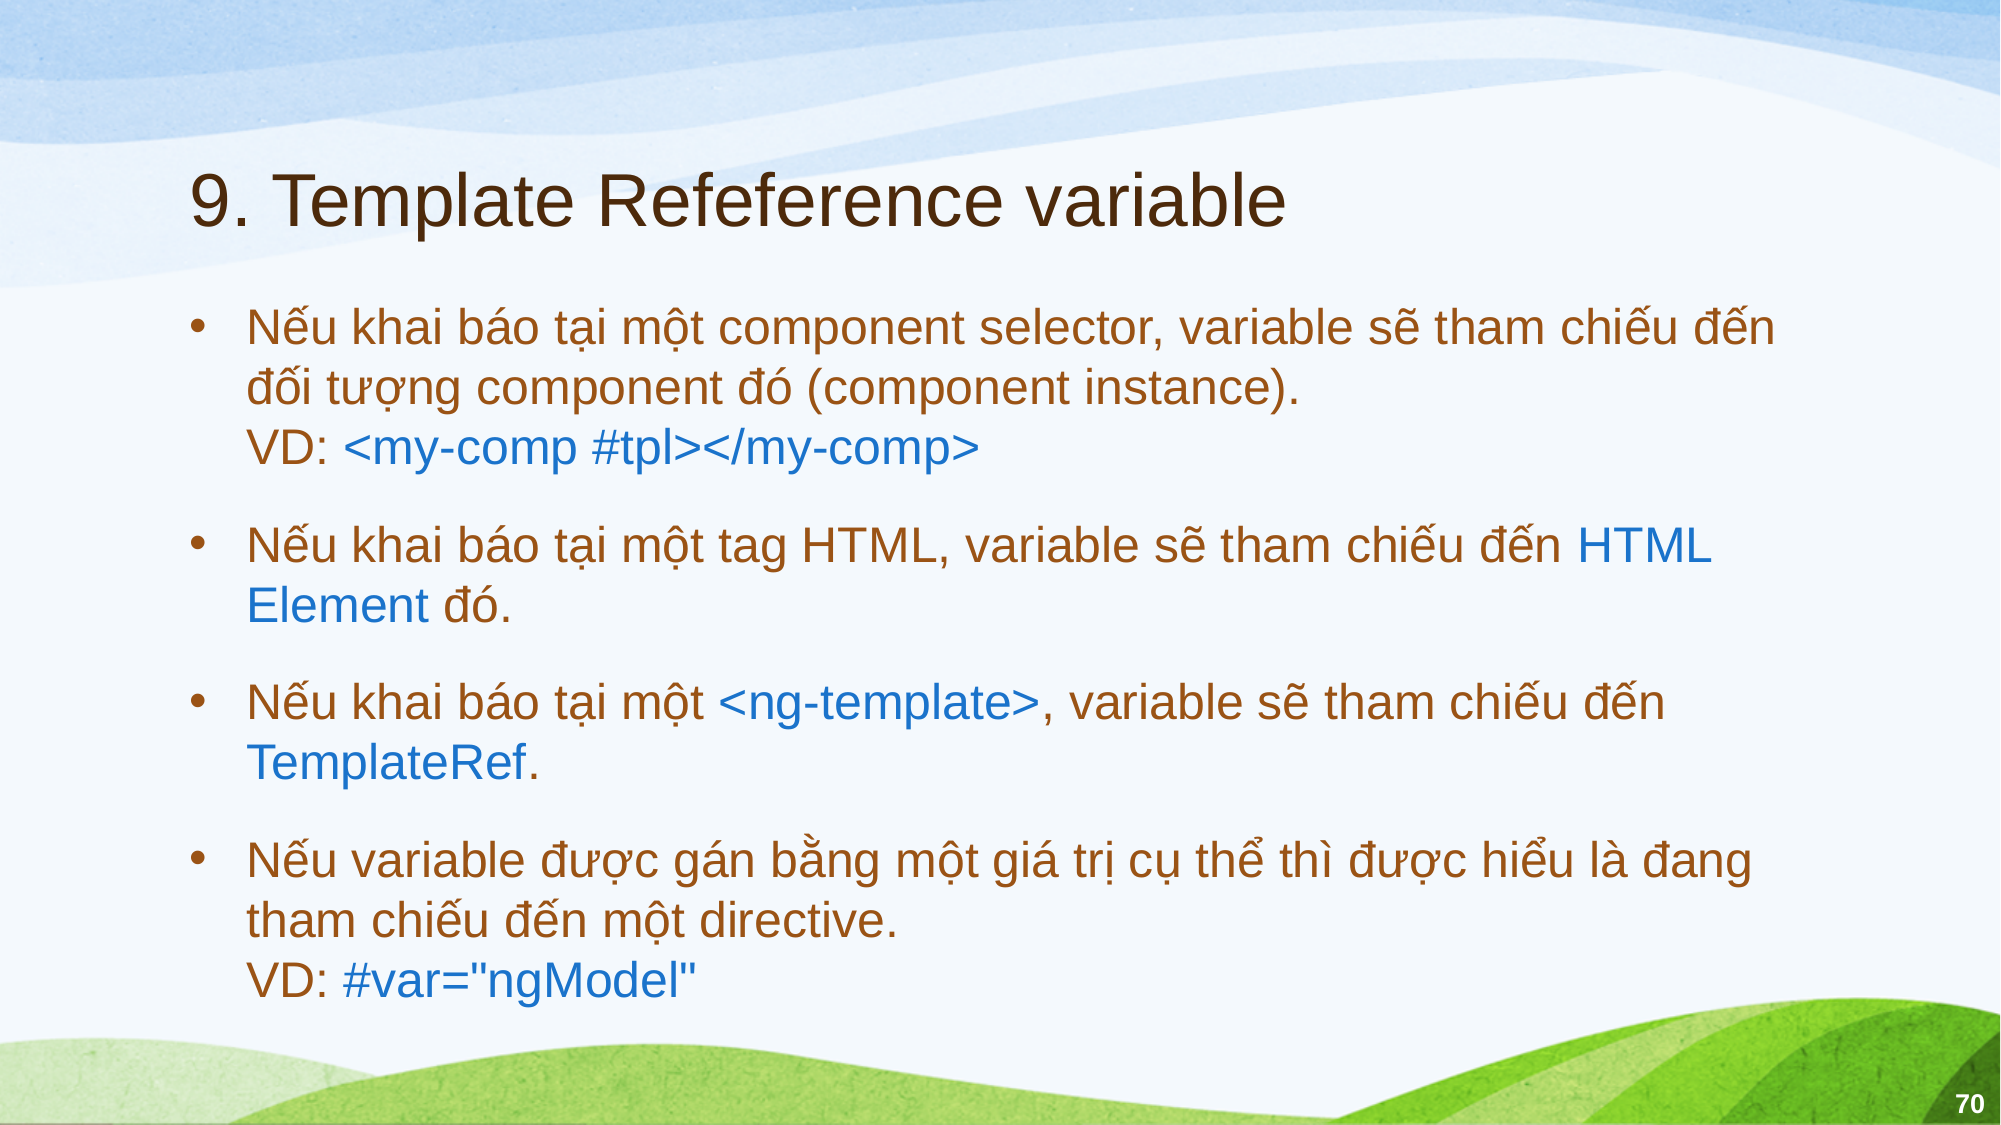

# 9. Template Refeference variable
Nếu khai báo tại một component selector, variable sẽ tham chiếu đến đối tượng component đó (component instance).
VD: <my-comp #tpl></my-comp>
Nếu khai báo tại một tag HTML, variable sẽ tham chiếu đến HTML Element đó.
Nếu khai báo tại một <ng-template>, variable sẽ tham chiếu đến TemplateRef.
Nếu variable được gán bằng một giá trị cụ thể thì được hiểu là đang tham chiếu đến một directive.
VD: #var="ngModel"
70